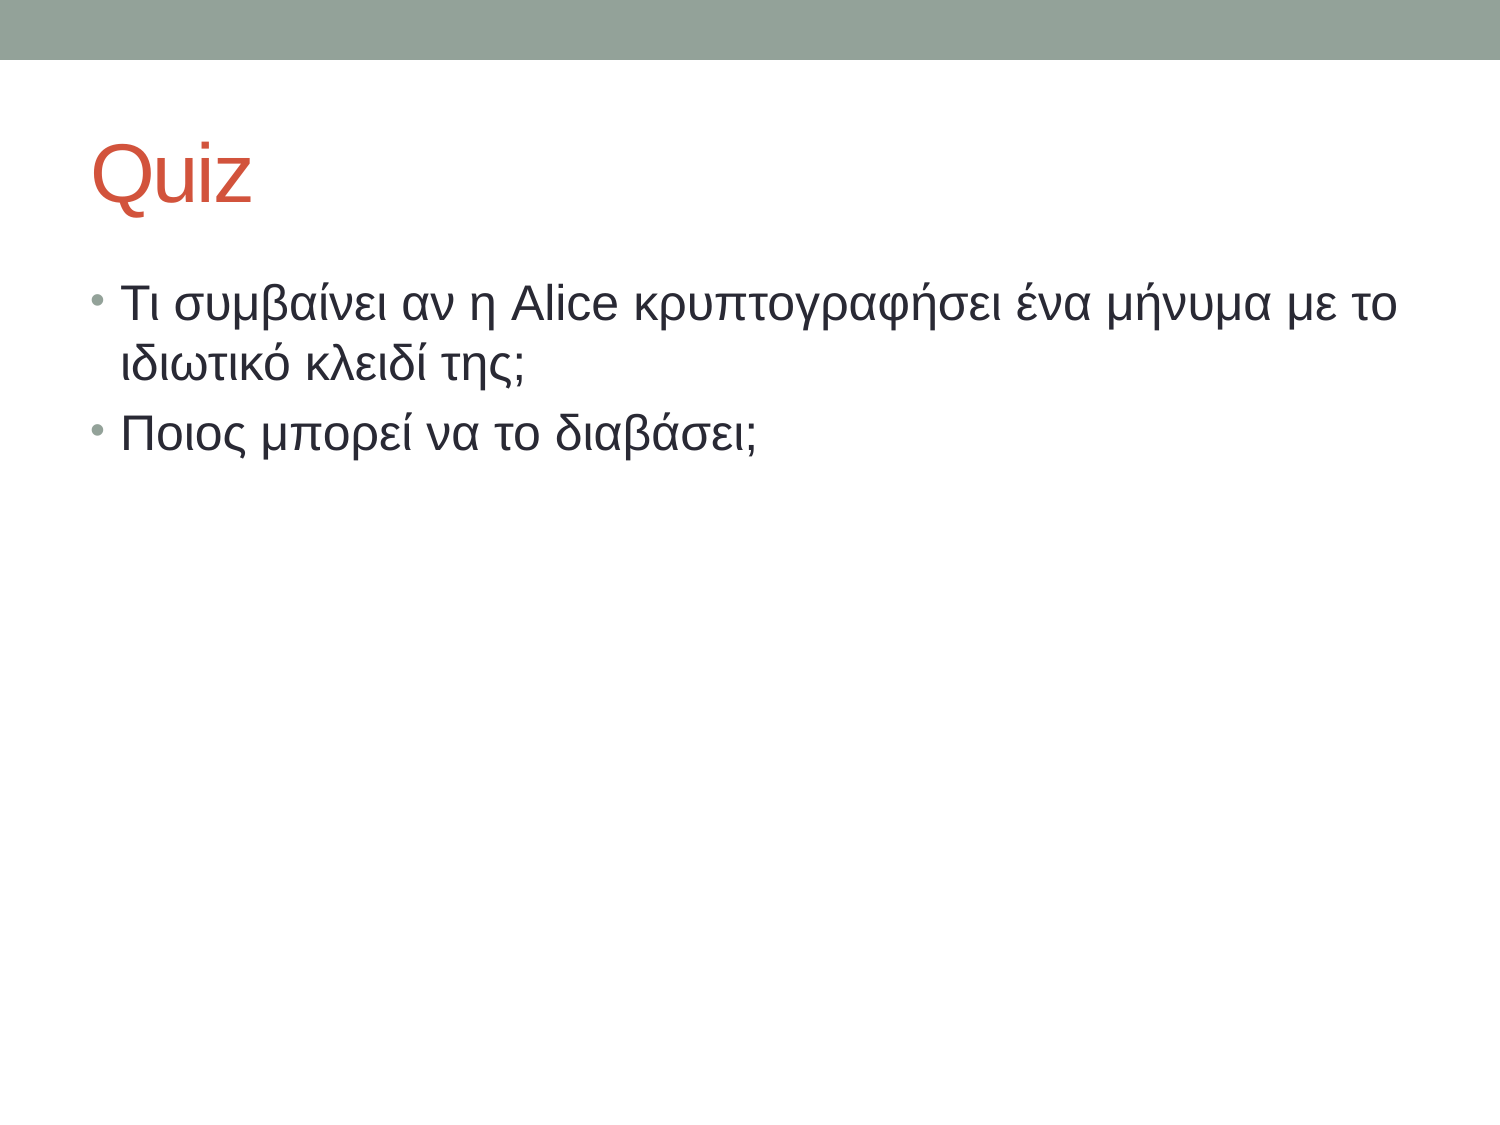

# Quiz
Τι συμβαίνει αν η Alice κρυπτογραφήσει ένα μήνυμα με το ιδιωτικό κλειδί της;
Ποιος μπορεί να το διαβάσει;